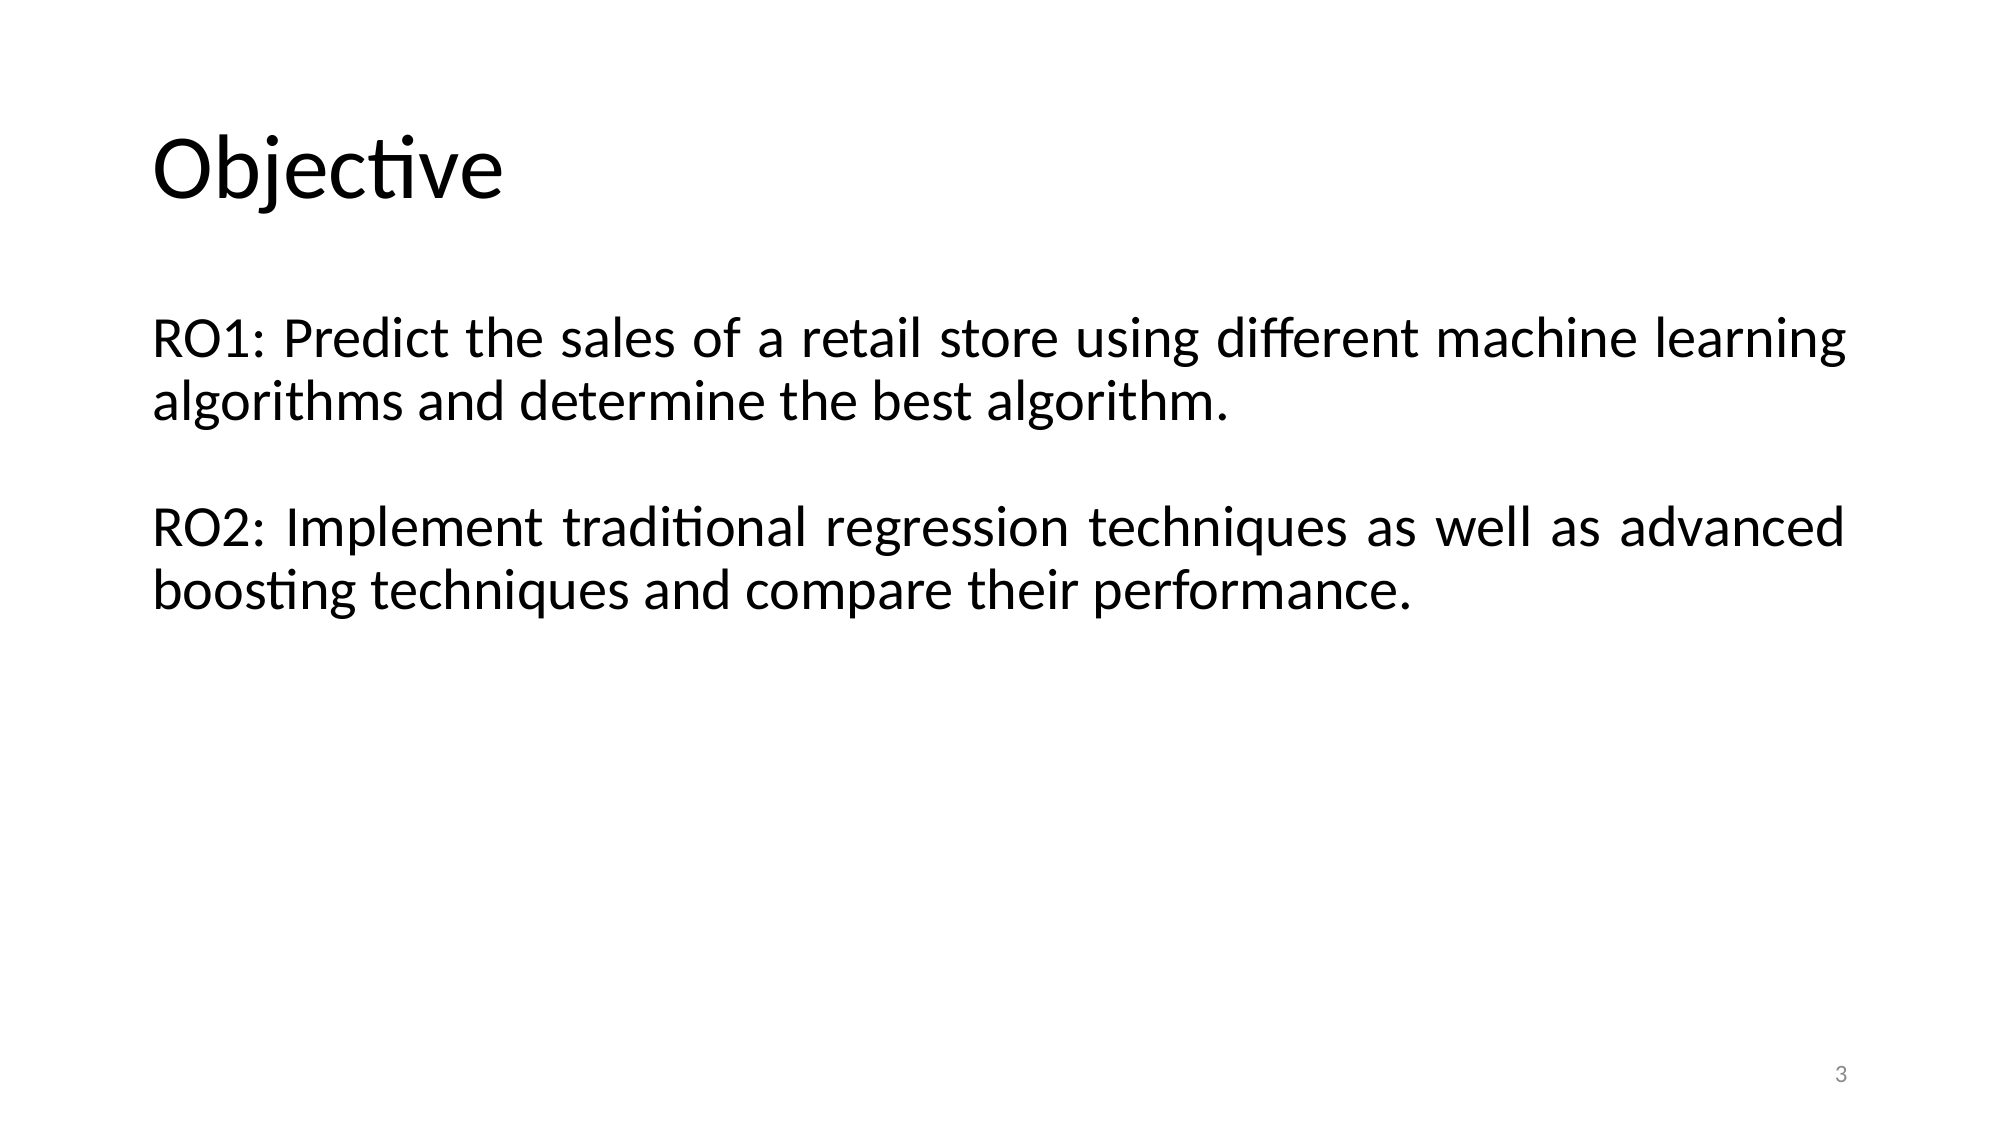

# Objective
RO1: Predict the sales of a retail store using different machine learning algorithms and determine the best algorithm.

RO2: Implement traditional regression techniques as well as advanced boosting techniques and compare their performance.

3